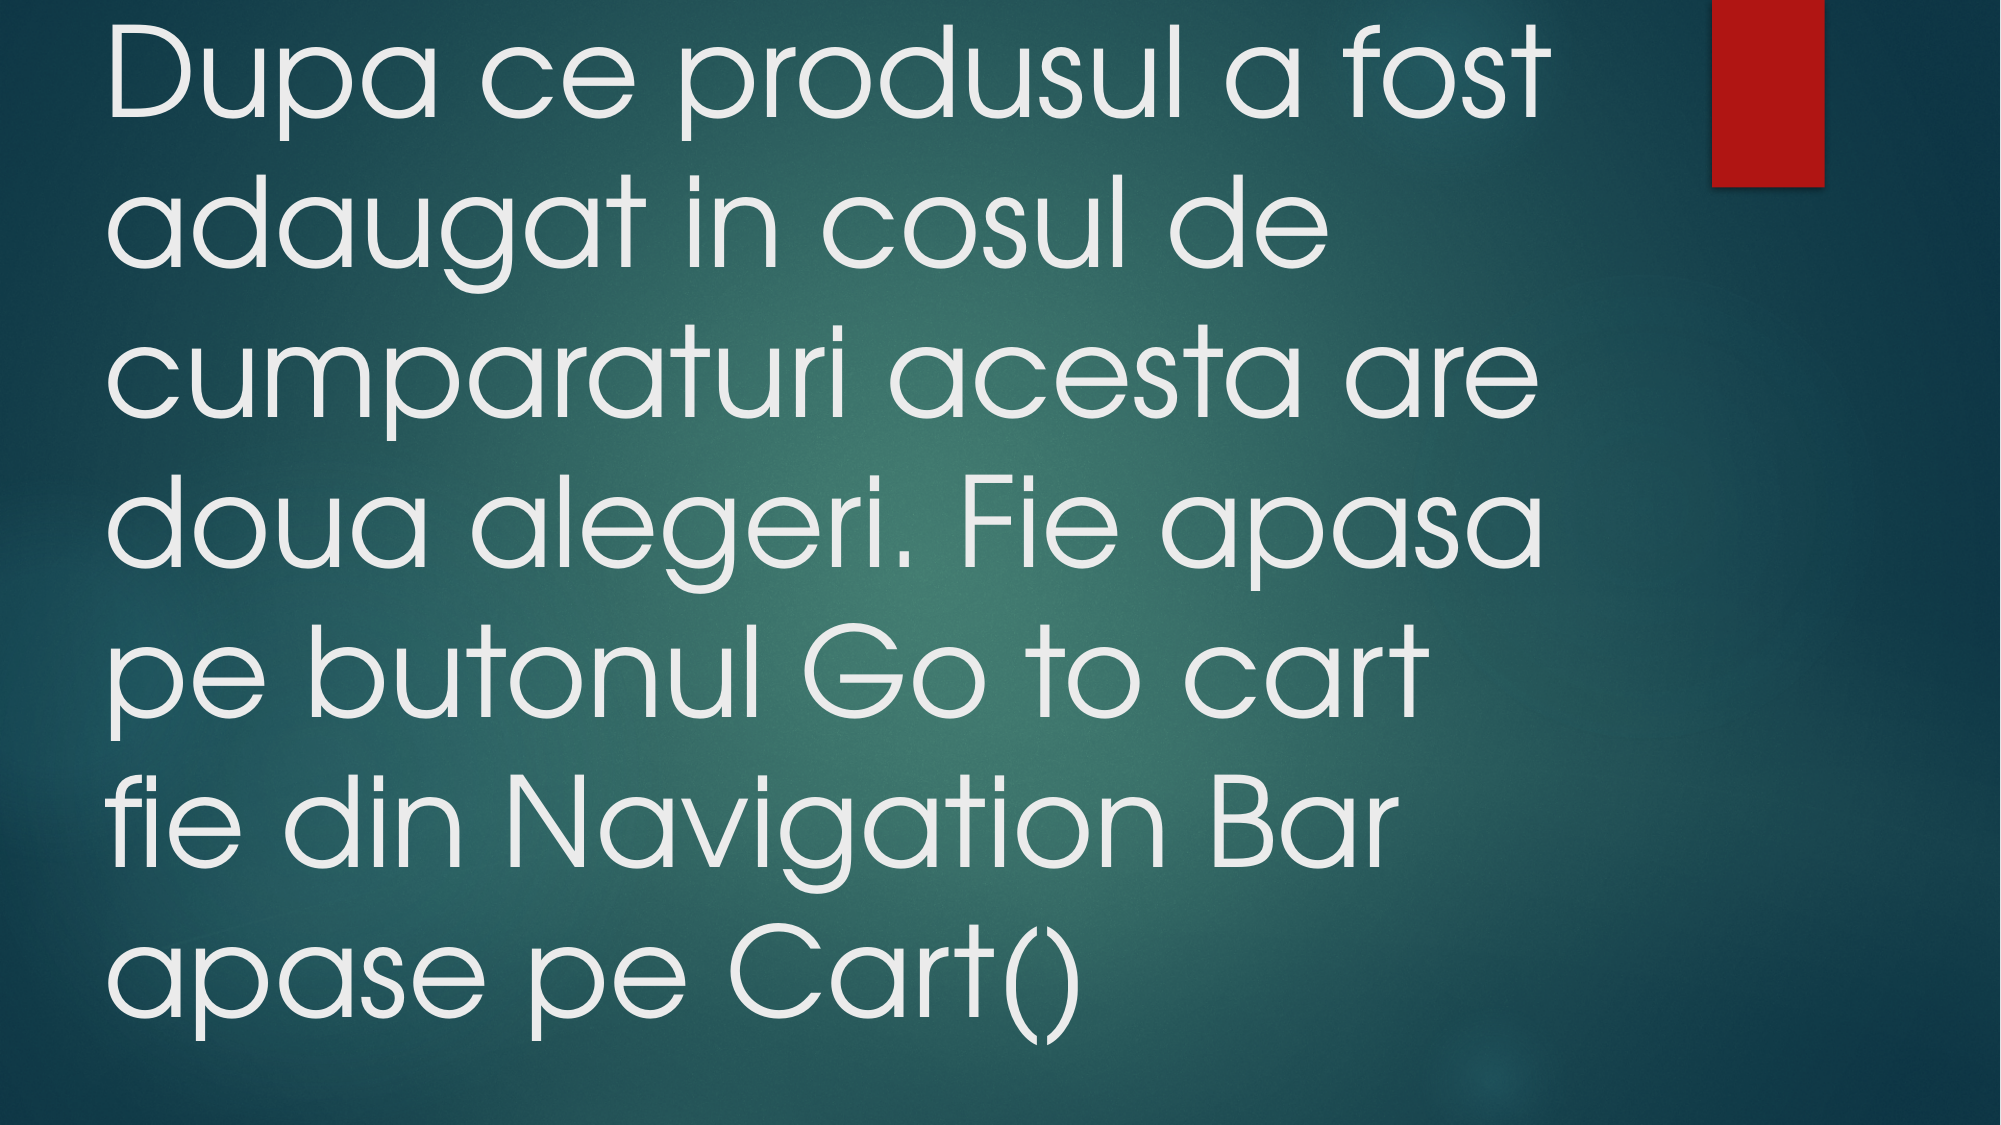

# Dupa ce produsul a fost adaugat in cosul de cumparaturi acesta are doua alegeri. Fie apasa pe butonul Go to cart fie din Navigation Bar apase pe Cart()